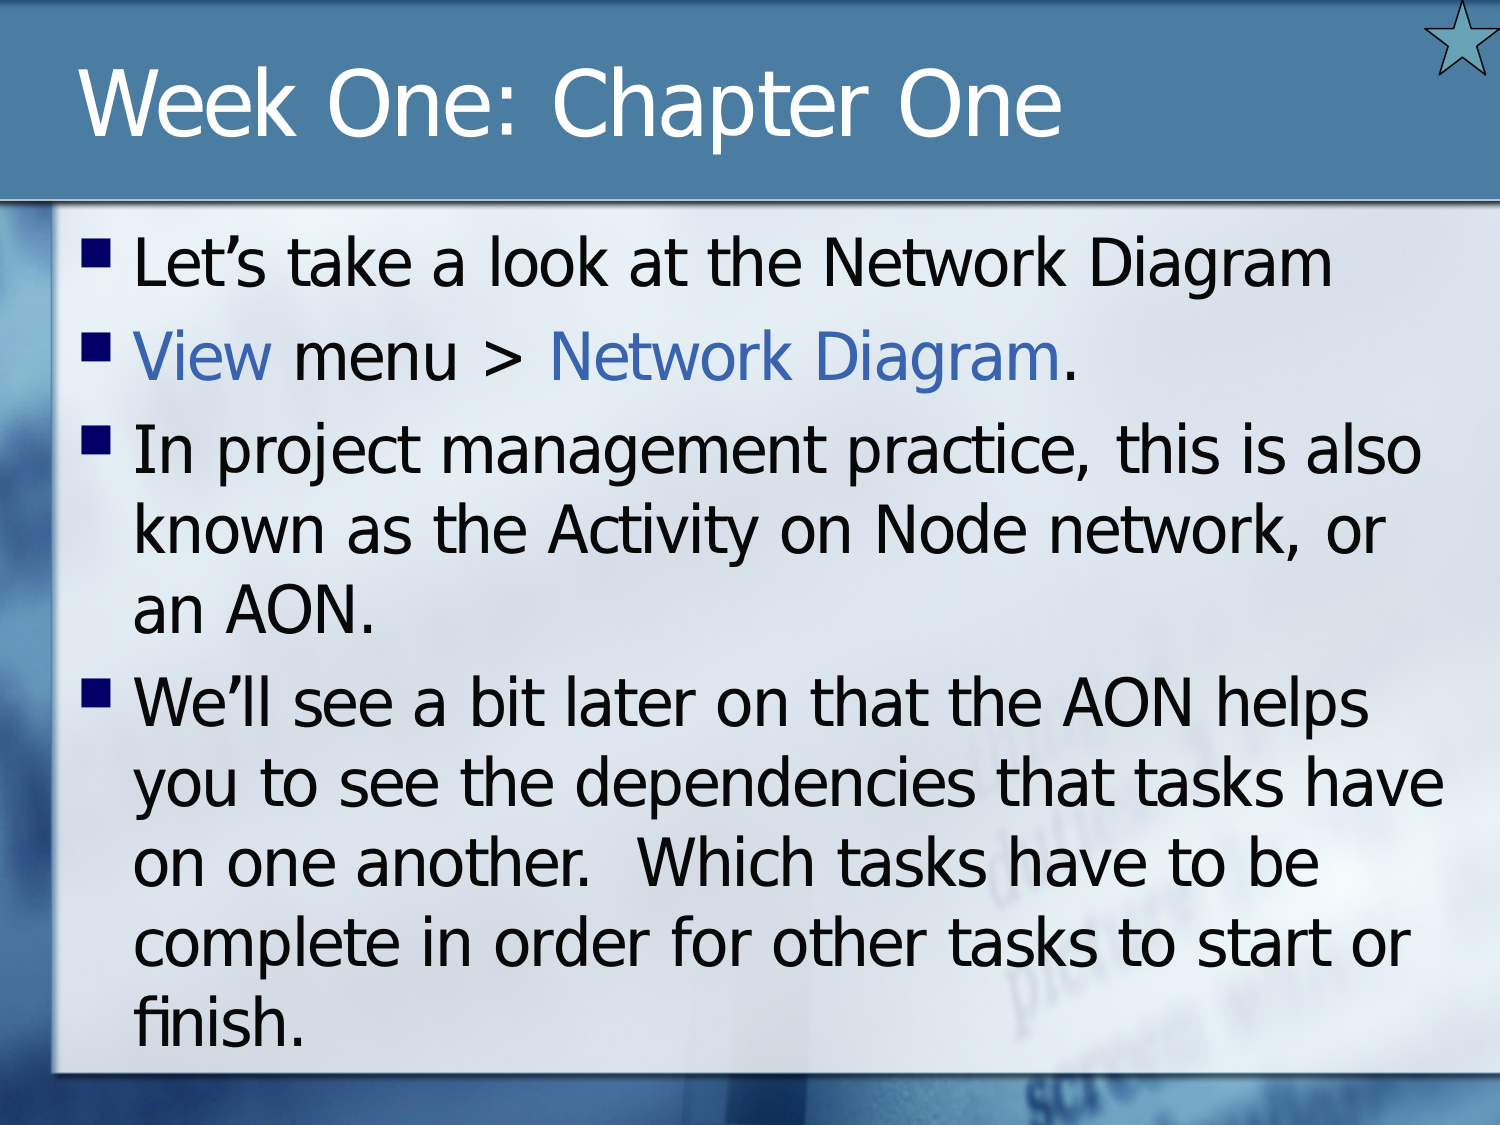

# Week One: Chapter One
Let’s take a look at the Network Diagram
View menu > Network Diagram.
In project management practice, this is also known as the Activity on Node network, or an AON.
We’ll see a bit later on that the AON helps you to see the dependencies that tasks have on one another.  Which tasks have to be complete in order for other tasks to start or finish.